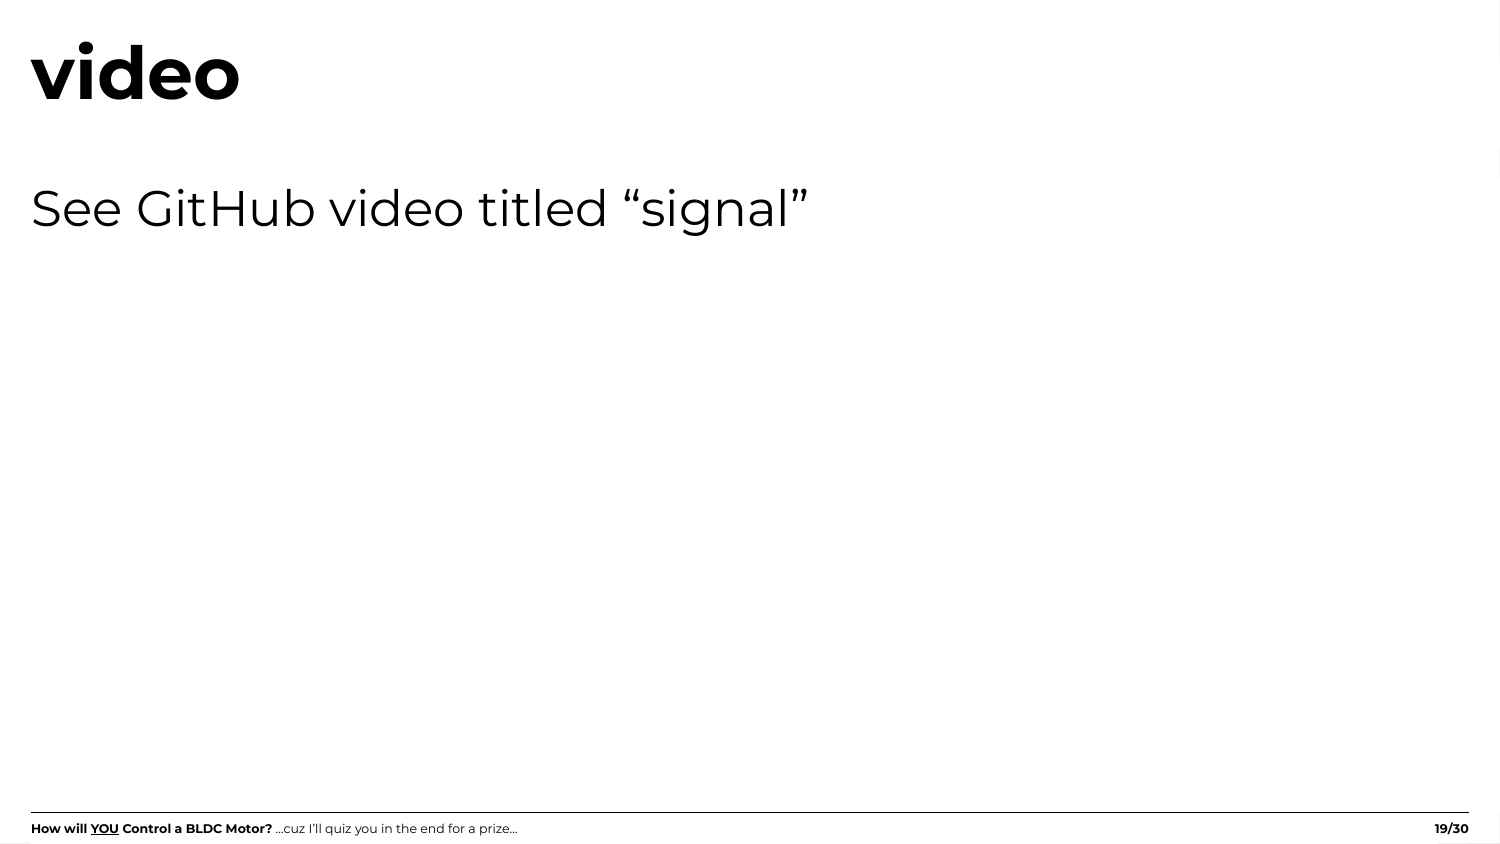

# video
See GitHub video titled “signal”
19/30